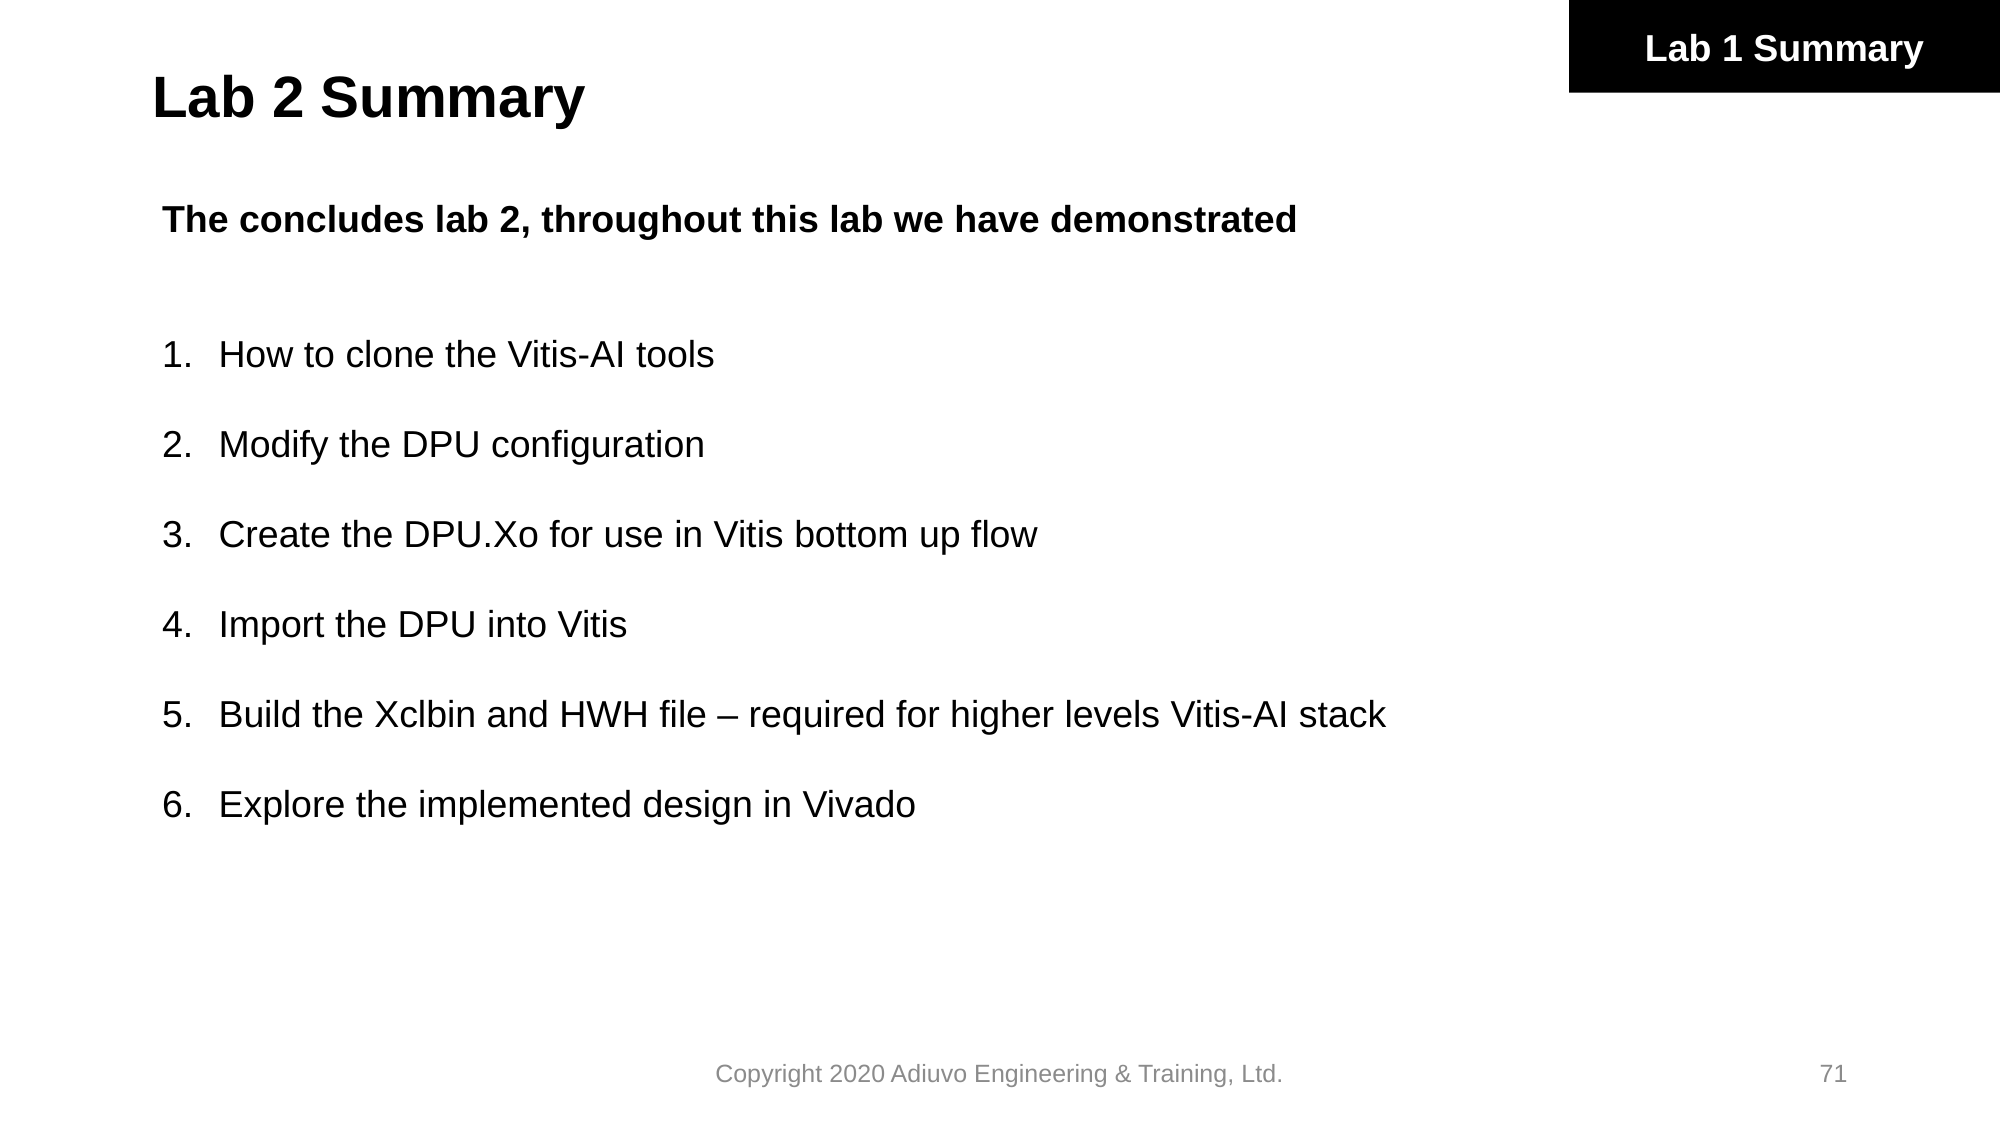

Lab 1 Summary
# Lab 2 Summary
The concludes lab 2, throughout this lab we have demonstrated

How to clone the Vitis-AI tools
Modify the DPU configuration
Create the DPU.Xo for use in Vitis bottom up flow
Import the DPU into Vitis
Build the Xclbin and HWH file – required for higher levels Vitis-AI stack
Explore the implemented design in Vivado

Copyright 2020 Adiuvo Engineering & Training, Ltd.
71